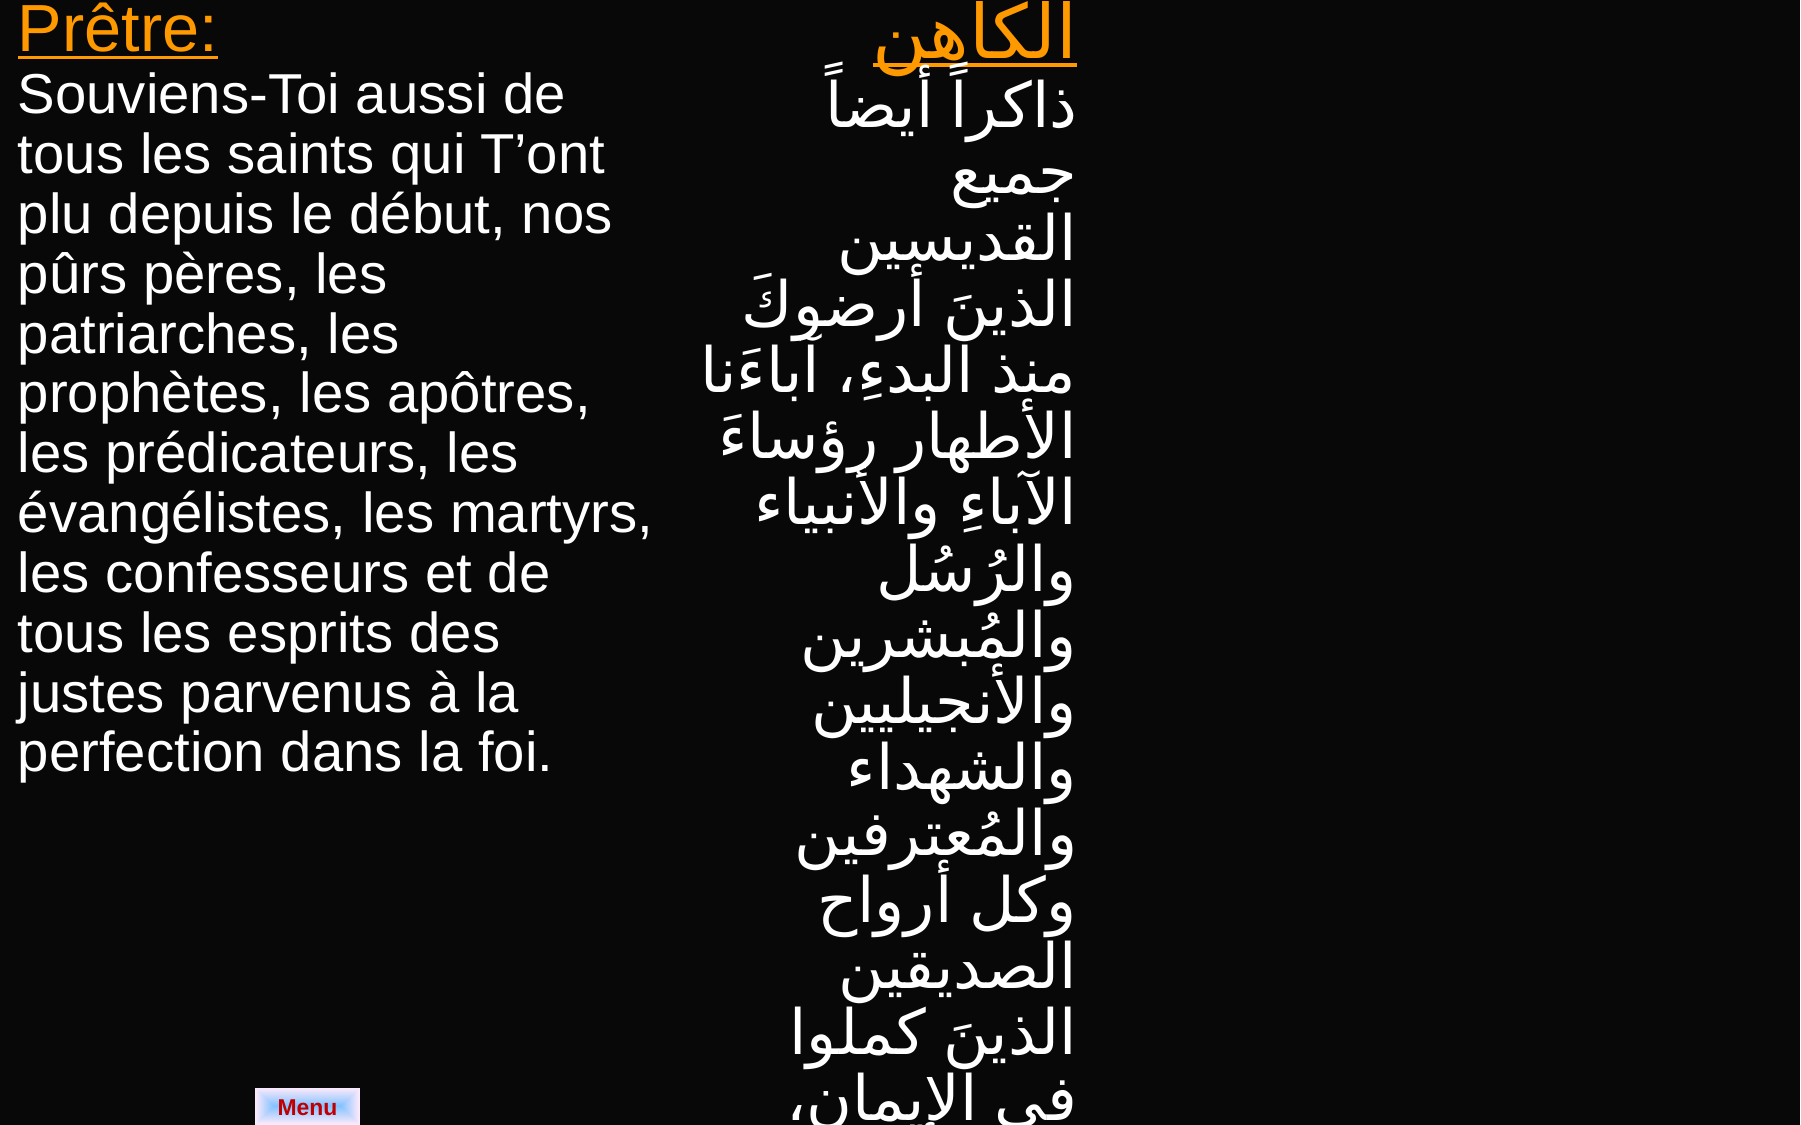

| Prêtre: Souviens-Toi aussi de tous les saints qui T’ont plu depuis le début, nos pûrs pères, les patriarches, les prophètes, les apôtres, les prédicateurs, les évangélistes, les martyrs, les confesseurs et de tous les esprits des justes parvenus à la perfection dans la foi. | الكاهن ذاكراً أيضاً جميع القديسين الذينَ أرضوكَ منذ البدءِ، آباءَنا الأطهار رؤساءَ الآباءِ والأنبياء والرُسُل والمُبشرين والأنجيليين والشهداء والمُعترفين وكل أرواح الصديقين الذينَ كملوا فى الإيمان، |
| --- | --- |

Menu